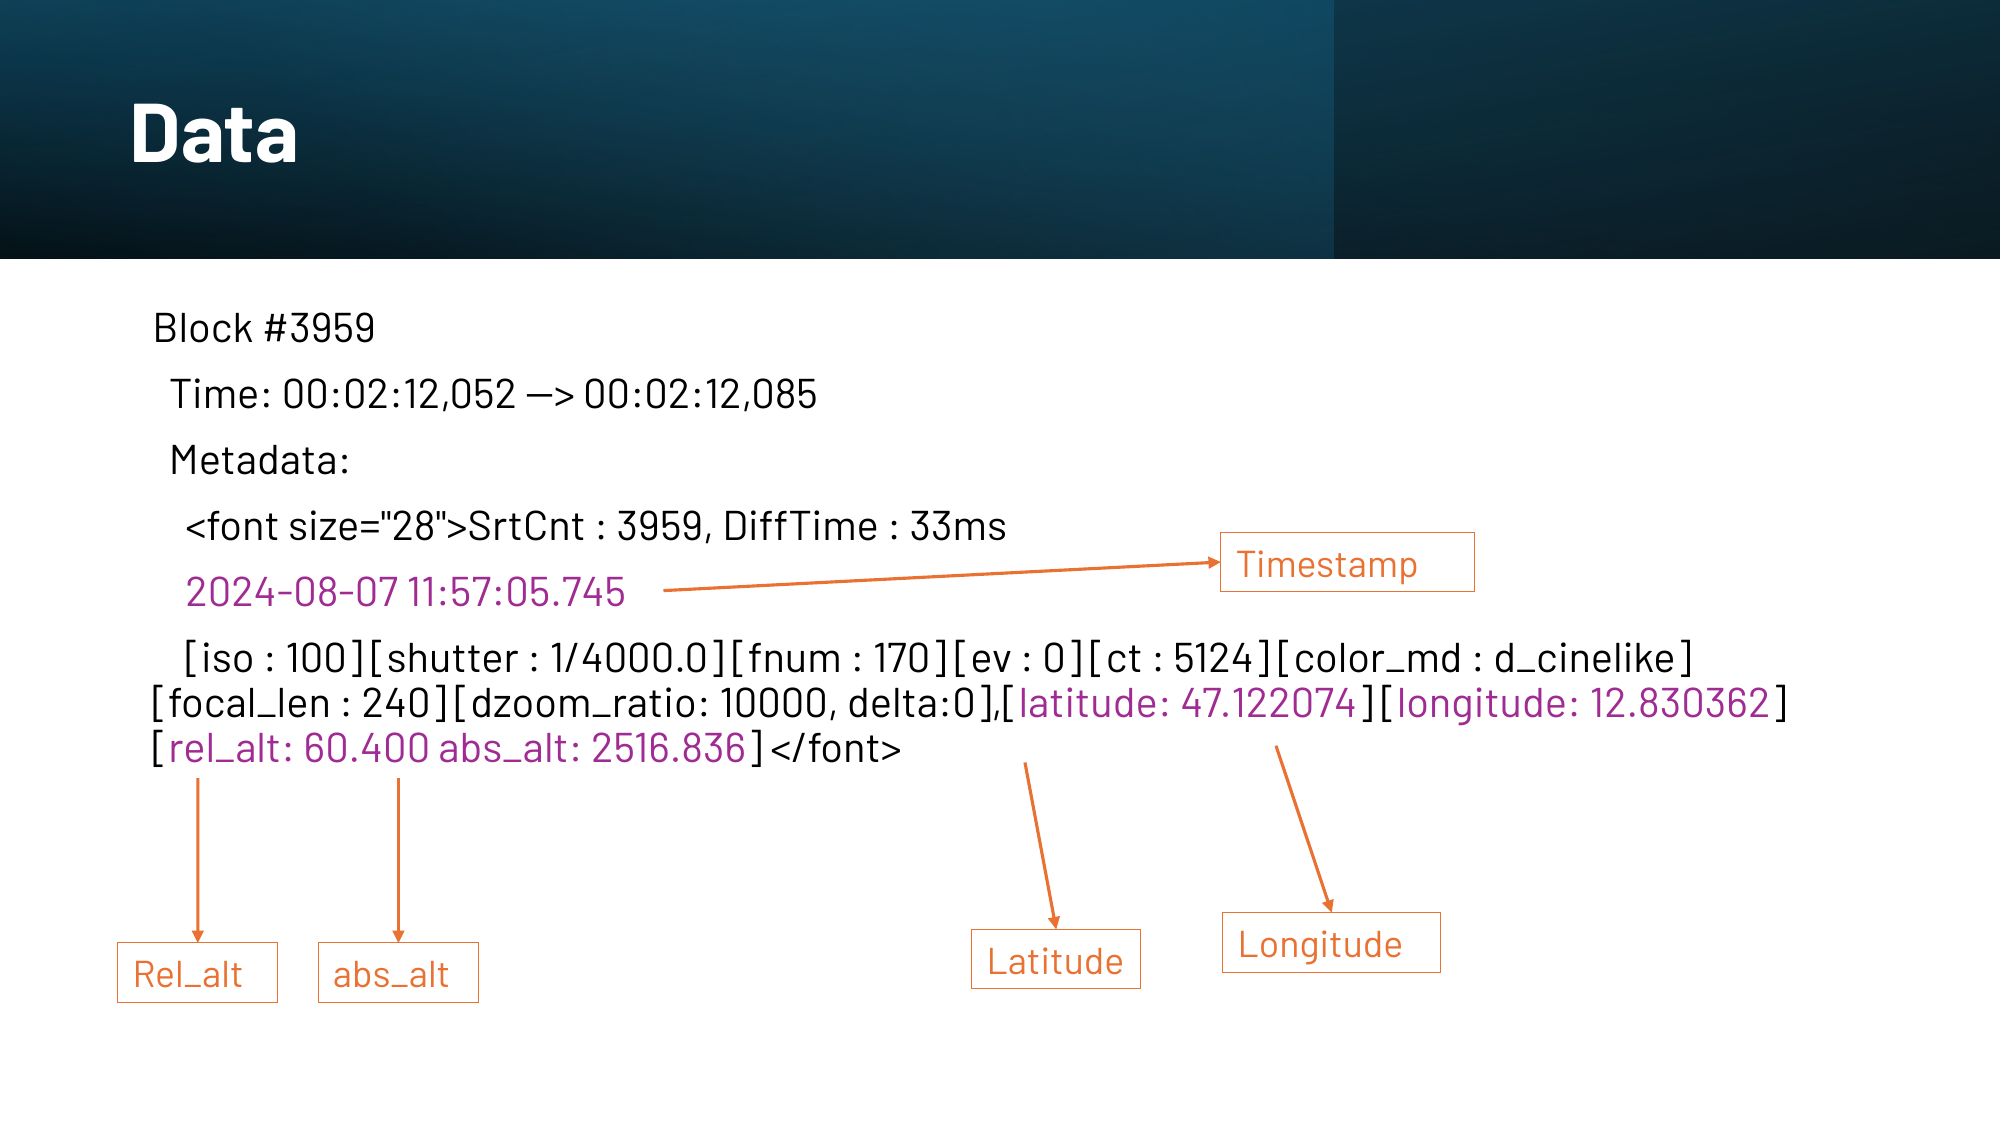

# Data
Block #3959
  Time: 00:02:12,052 --> 00:02:12,085
  Metadata:
    <font size="28">SrtCnt : 3959, DiffTime : 33ms
    2024-08-07 11:57:05.745
    [iso : 100] [shutter : 1/4000.0] [fnum : 170] [ev : 0] [ct : 5124] [color_md : d_cinelike] [focal_len : 240] [dzoom_ratio: 10000, delta:0],[latitude: 47.122074] [longitude: 12.830362] [rel_alt: 60.400 abs_alt: 2516.836] </font>

Timestamp
Longitude
Latitude
Rel_alt
abs_alt